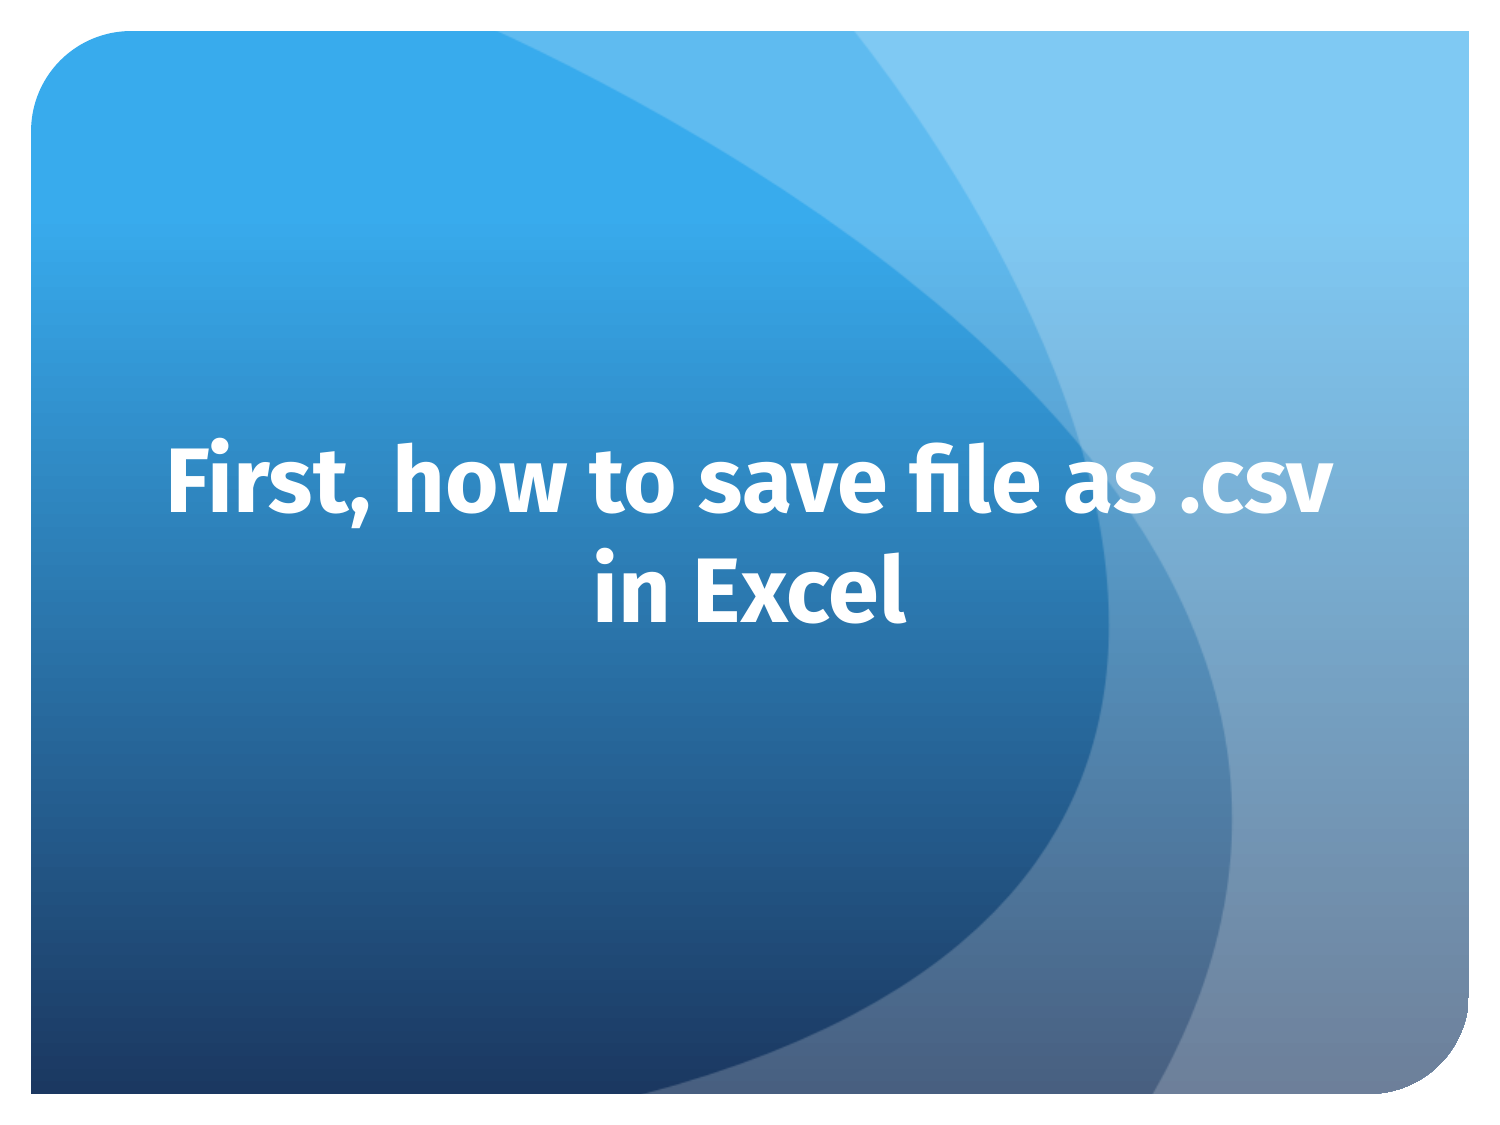

# First, how to save file as .csv in Excel